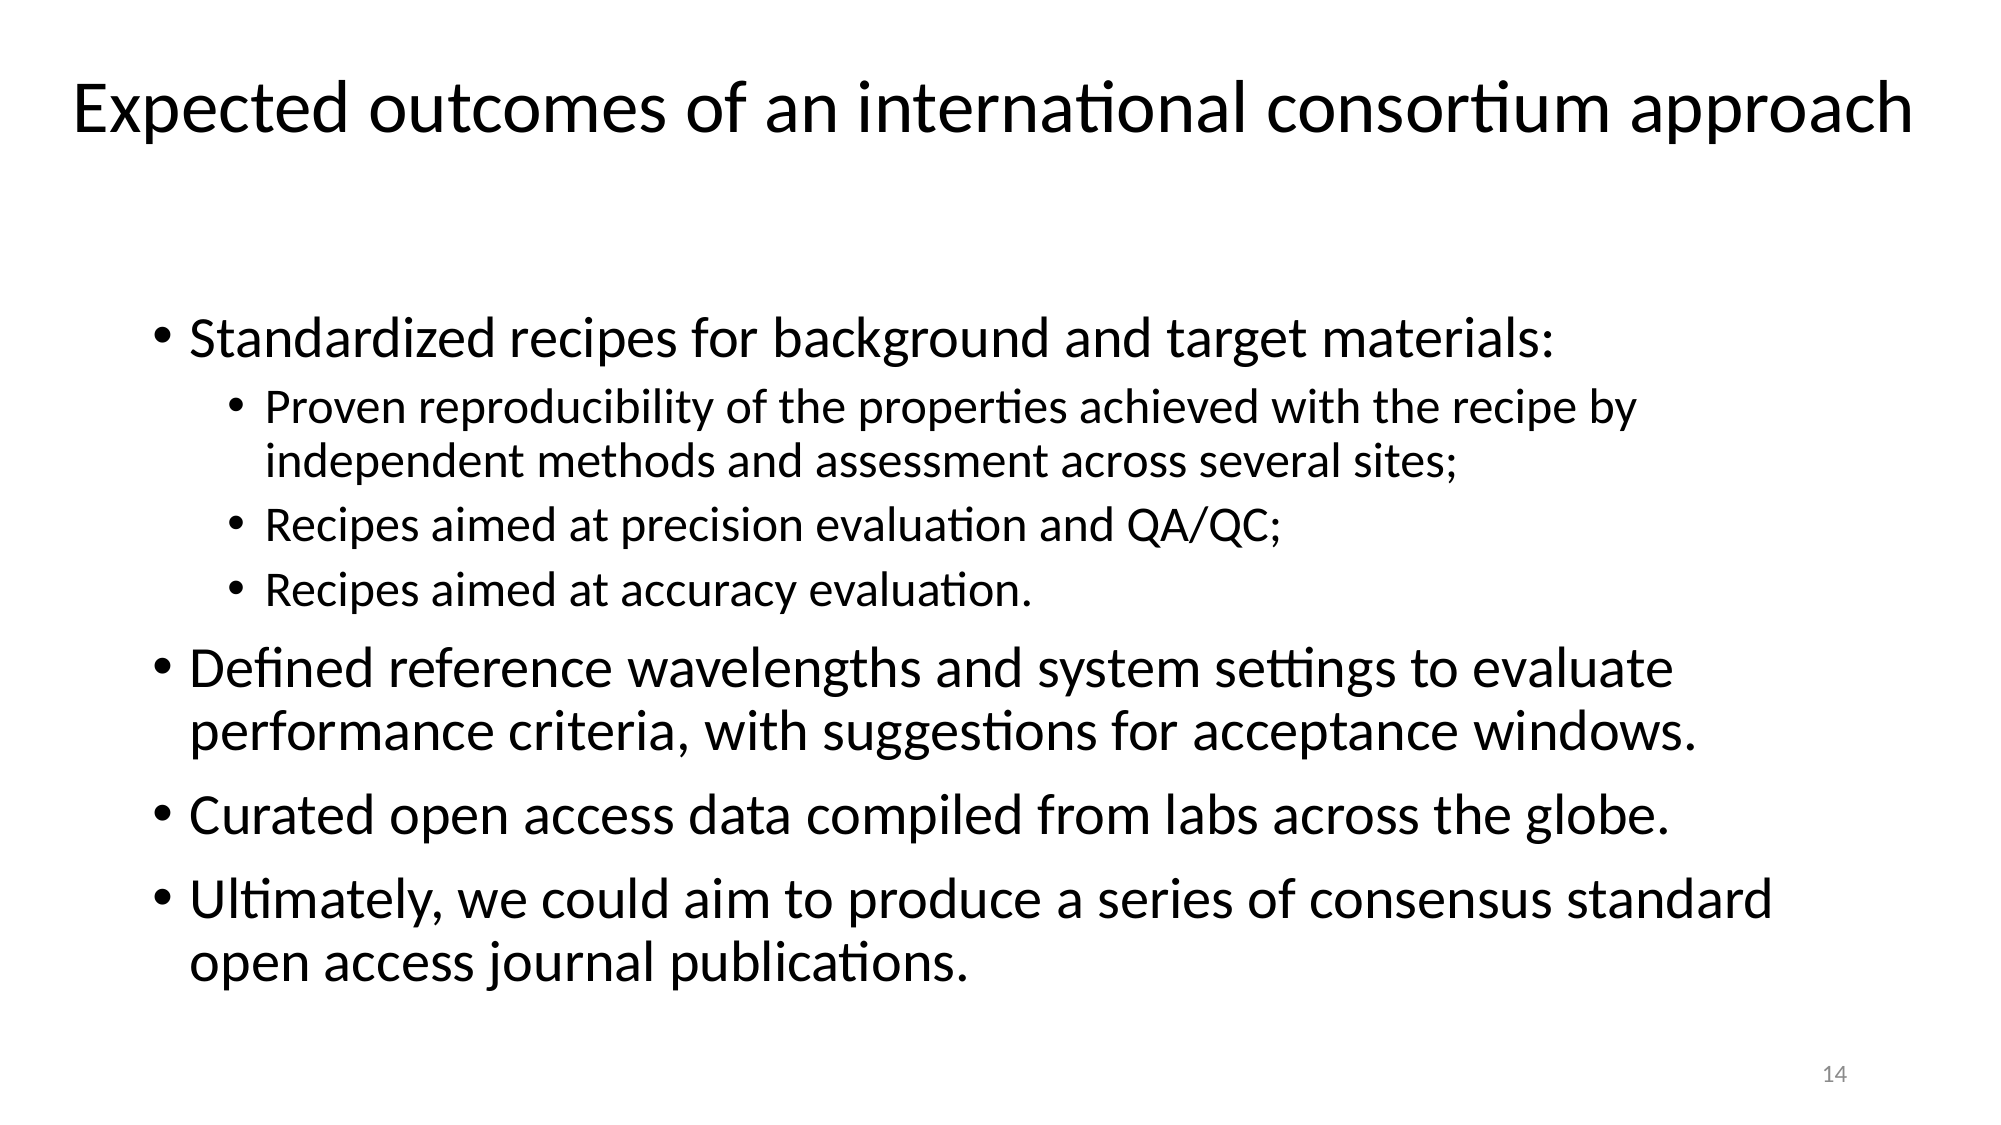

# Expected outcomes of an international consortium approach
Standardized recipes for background and target materials:
Proven reproducibility of the properties achieved with the recipe by independent methods and assessment across several sites;
Recipes aimed at precision evaluation and QA/QC;
Recipes aimed at accuracy evaluation.
Defined reference wavelengths and system settings to evaluate performance criteria, with suggestions for acceptance windows.
Curated open access data compiled from labs across the globe.
Ultimately, we could aim to produce a series of consensus standard open access journal publications.

14